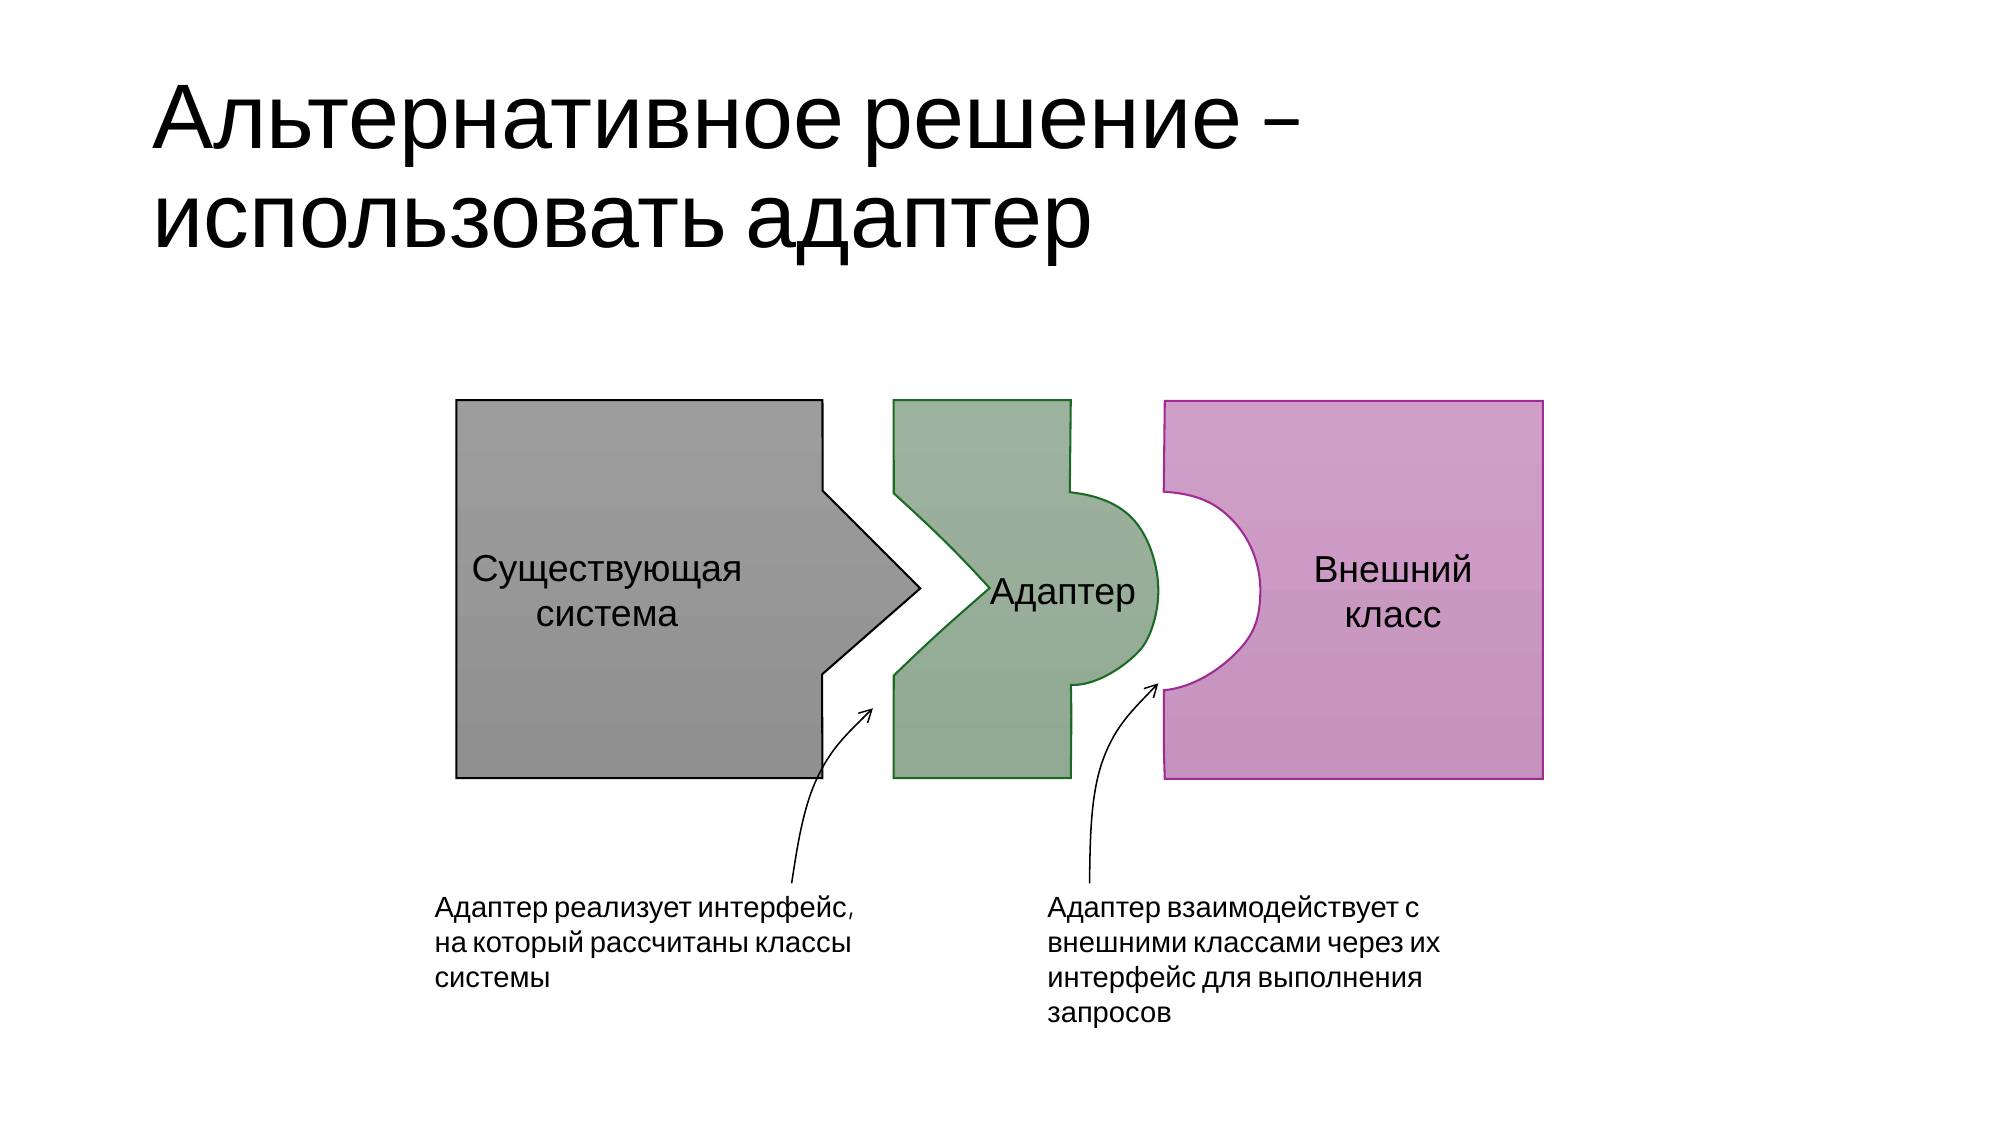

# Альтернативное решение – использовать адаптер
Существующая система
Адаптер
Внешний
класс

Адаптер реализует интерфейс, на который рассчитаны классы системы
Адаптер взаимодействует с внешними классами через их интерфейс для выполнения запросов